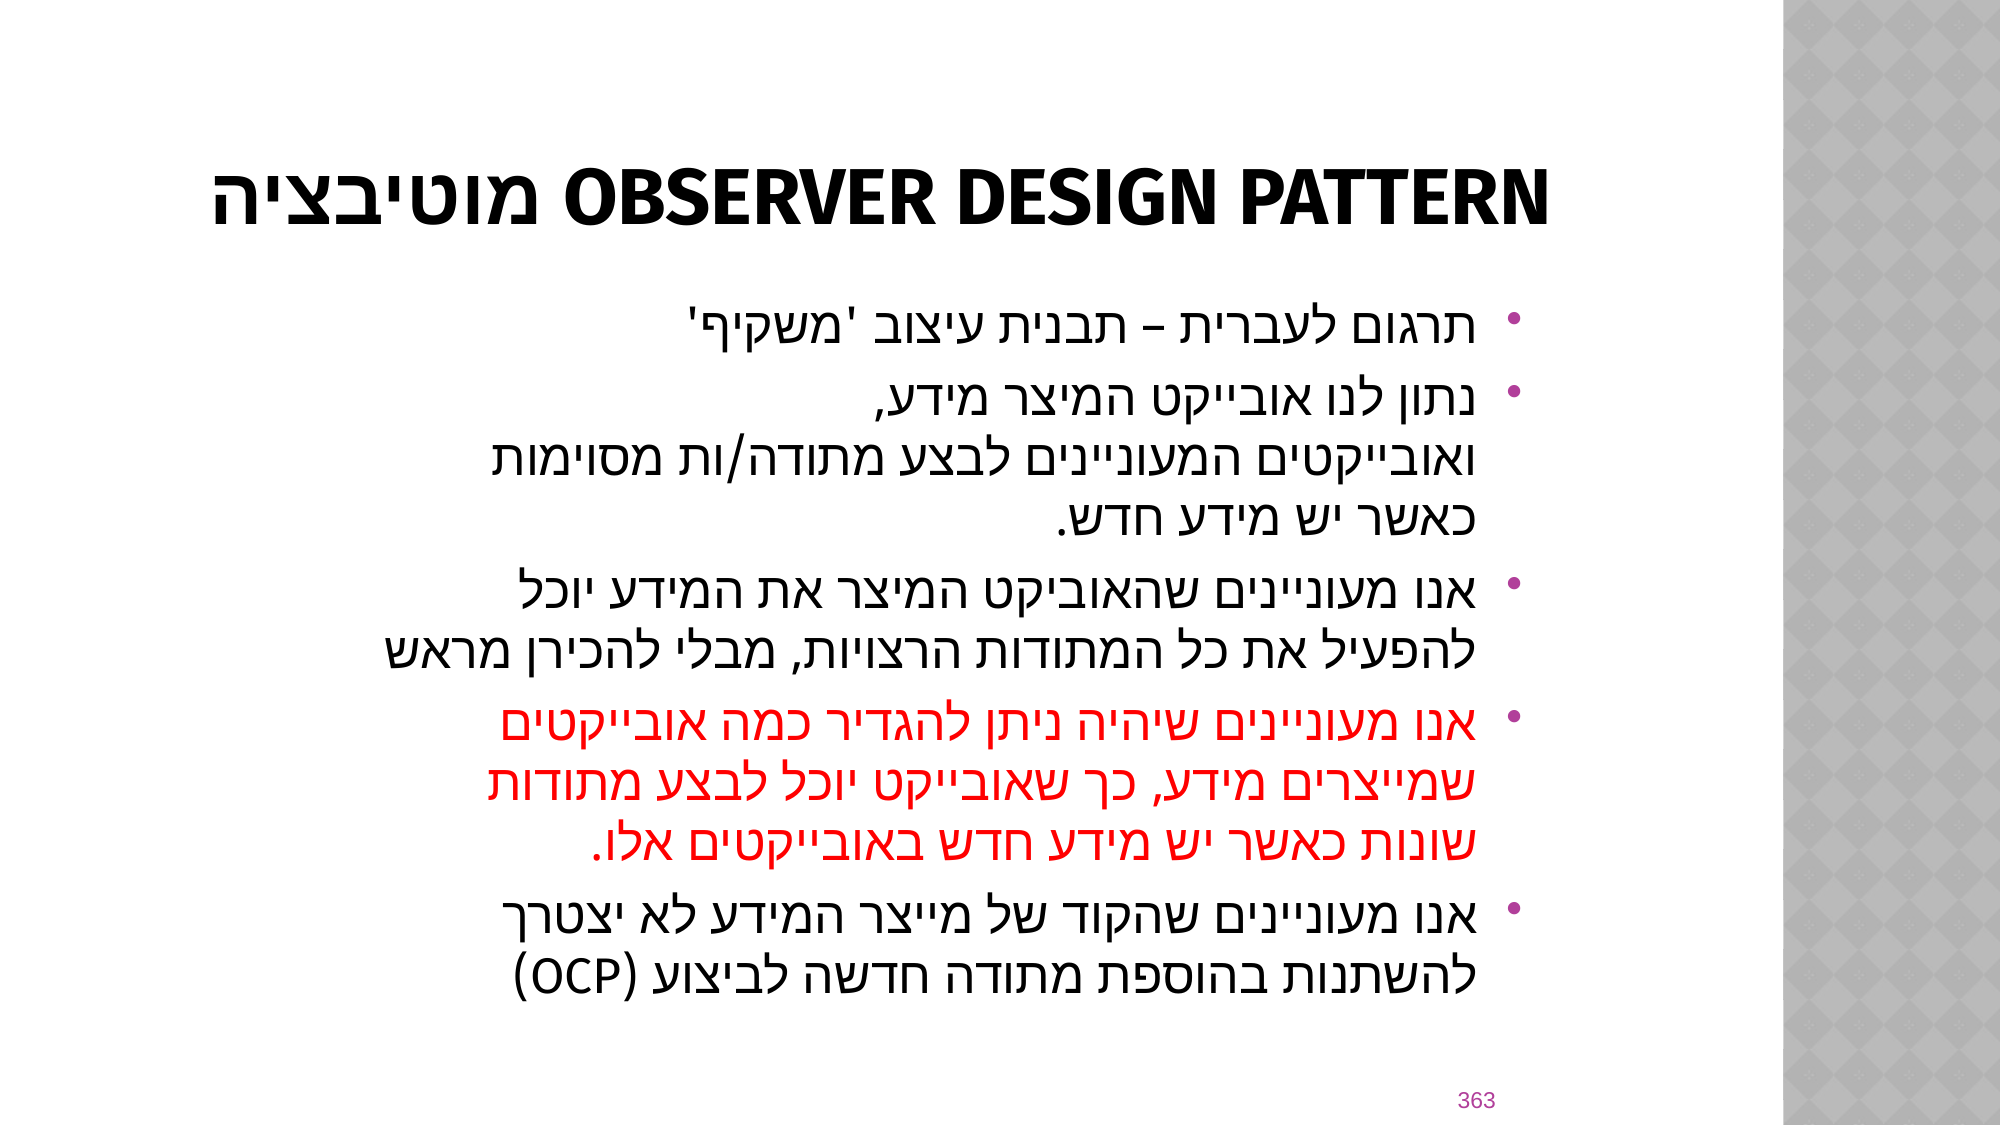

# OBSERVER Design Pattern מוטיבציה
תרגום לעברית – תבנית עיצוב 'משקיף'
נתון לנו אובייקט המיצר מידע,
ואובייקטים המעוניינים לבצע מתודה/ות מסוימות כאשר יש מידע חדש.
אנו מעוניינים שהאוביקט המיצר את המידע יוכל להפעיל את כל המתודות הרצויות, מבלי להכירן מראש
אנו מעוניינים שיהיה ניתן להגדיר כמה אובייקטים שמייצרים מידע, כך שאובייקט יוכל לבצע מתודות שונות כאשר יש מידע חדש באובייקטים אלו.
אנו מעוניינים שהקוד של מייצר המידע לא יצטרך להשתנות בהוספת מתודה חדשה לביצוע (OCP)
363